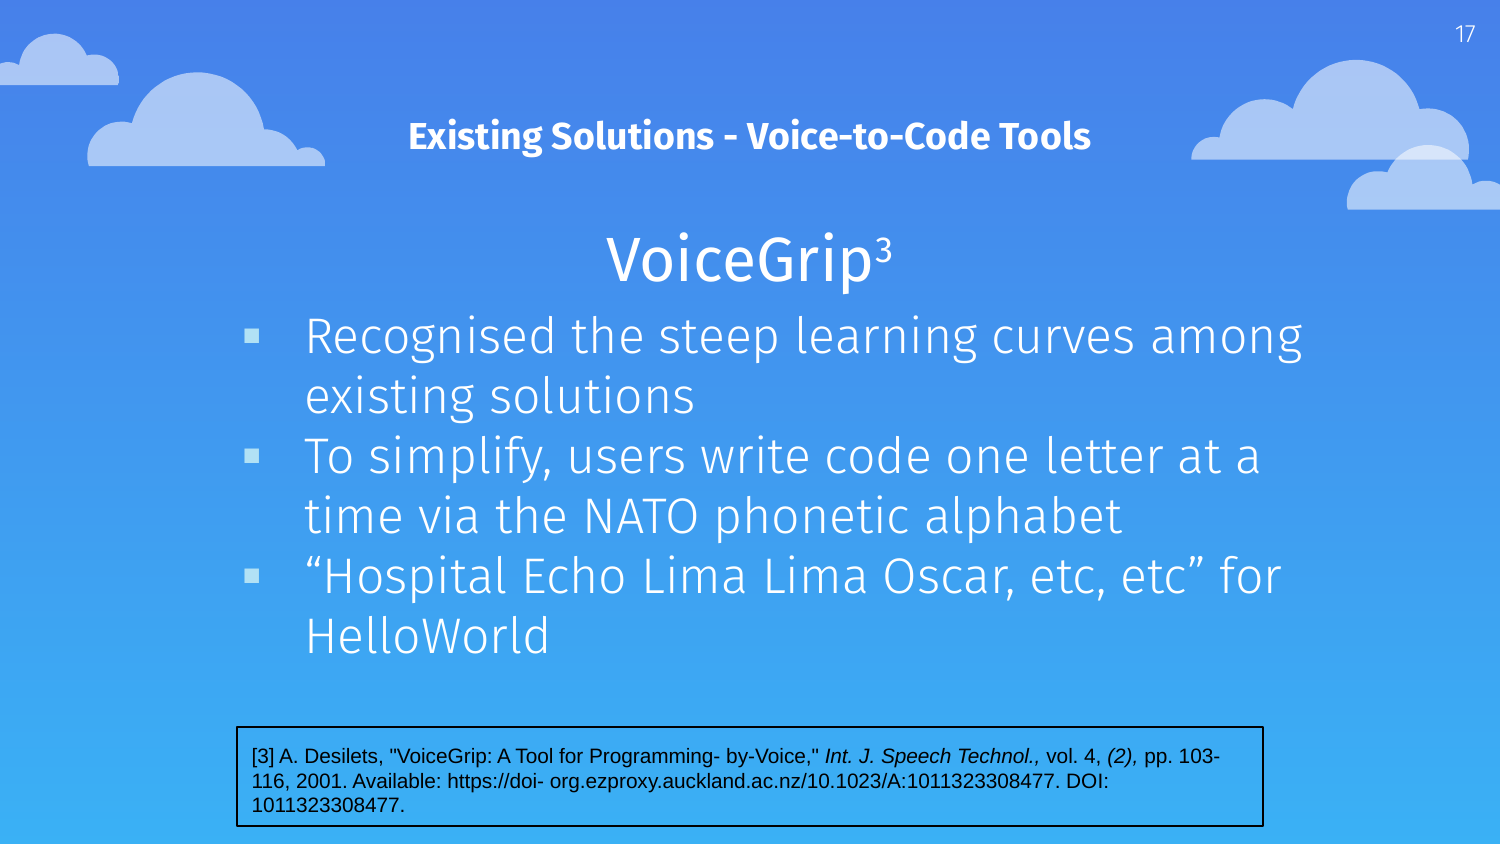

17
Existing Solutions - Voice-to-Code Tools
VoiceGrip3
Recognised the steep learning curves among existing solutions
To simplify, users write code one letter at a time via the NATO phonetic alphabet
“Hospital Echo Lima Lima Oscar, etc, etc” for HelloWorld
[3] A. Desilets, "VoiceGrip: A Tool for Programming- by-Voice," Int. J. Speech Technol., vol. 4, (2), pp. 103-116, 2001. Available: https://doi- org.ezproxy.auckland.ac.nz/10.1023/A:1011323308477. DOI: 1011323308477.